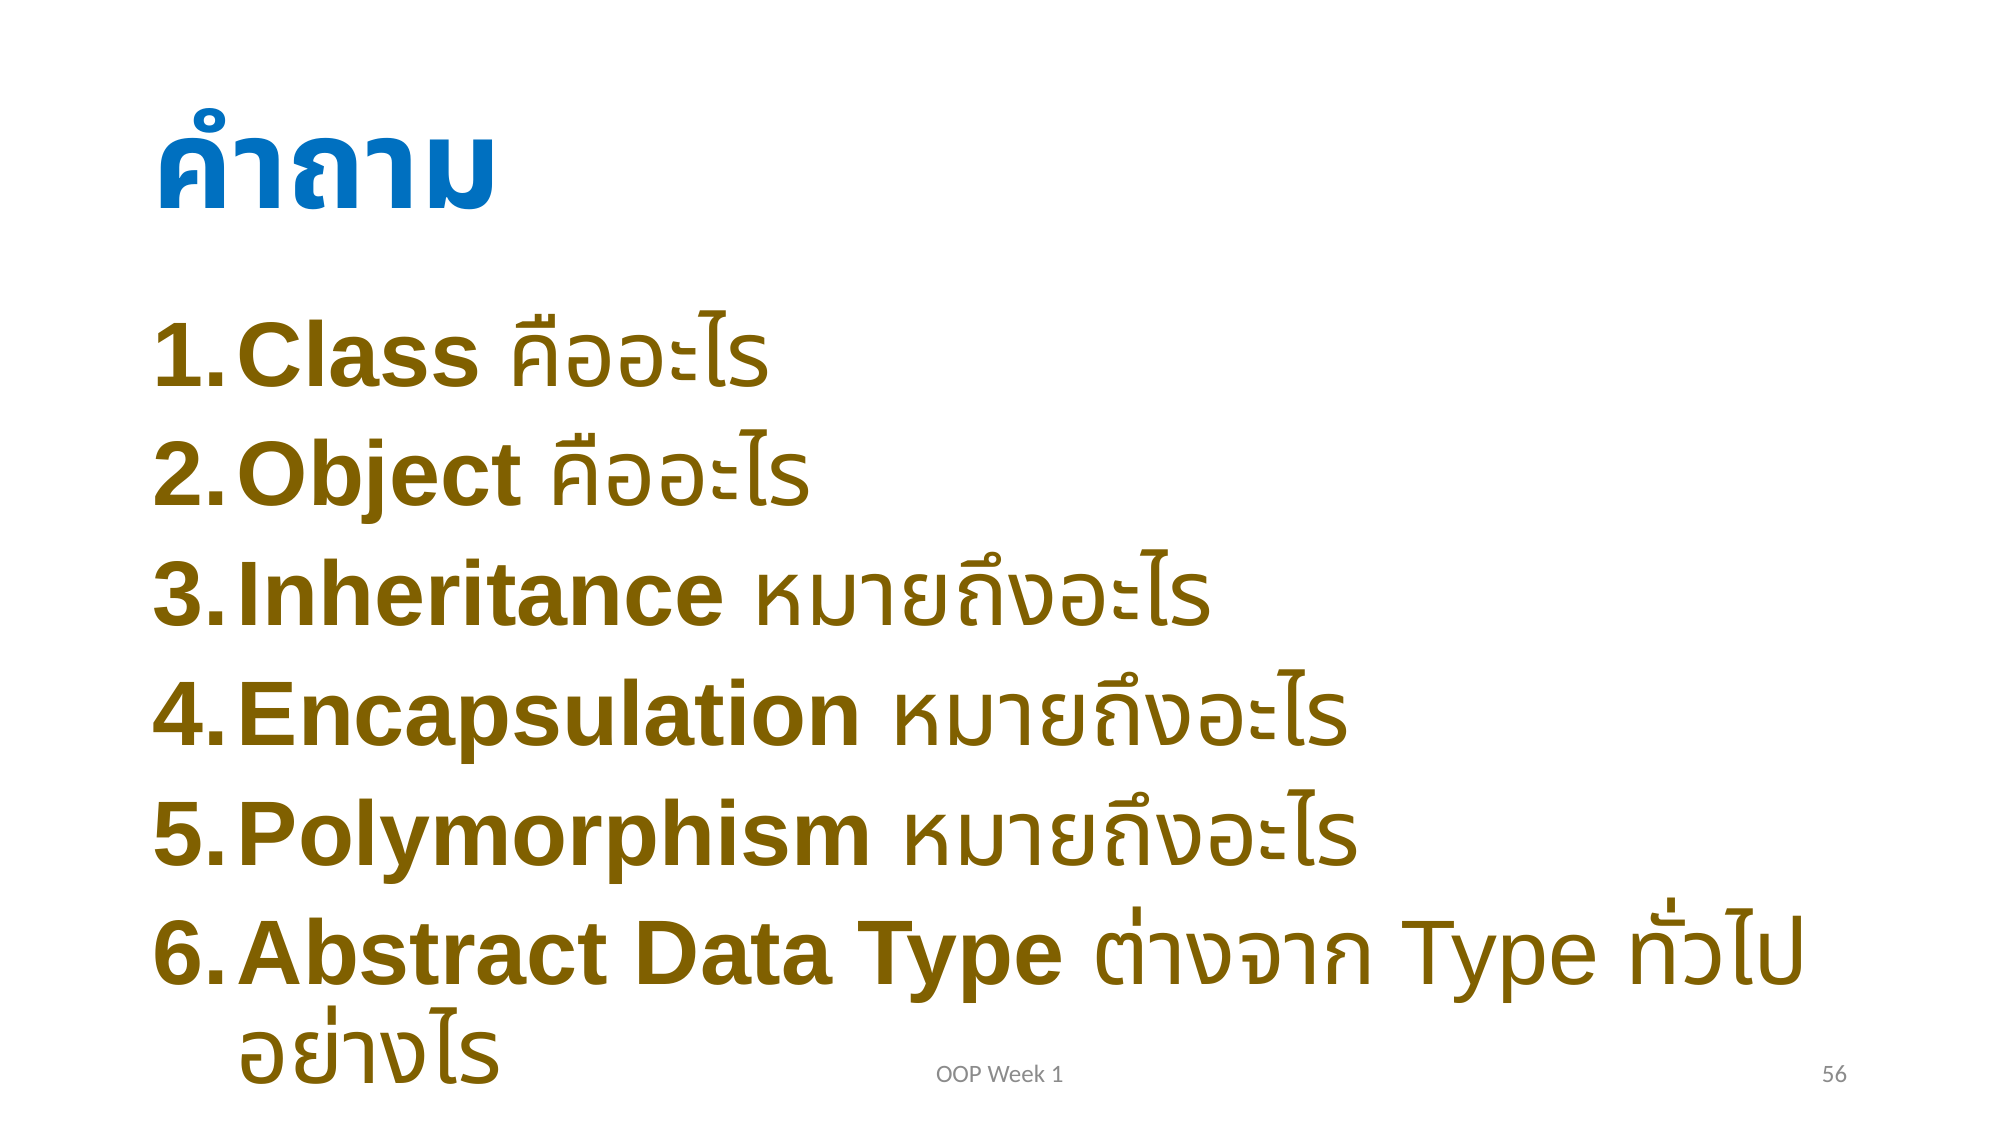

# คำถาม
Class คืออะไร
Object คืออะไร
Inheritance หมายถึงอะไร
Encapsulation หมายถึงอะไร
Polymorphism หมายถึงอะไร
Abstract Data Type ต่างจาก Type ทั่วไปอย่างไร
OOP Week 1
56